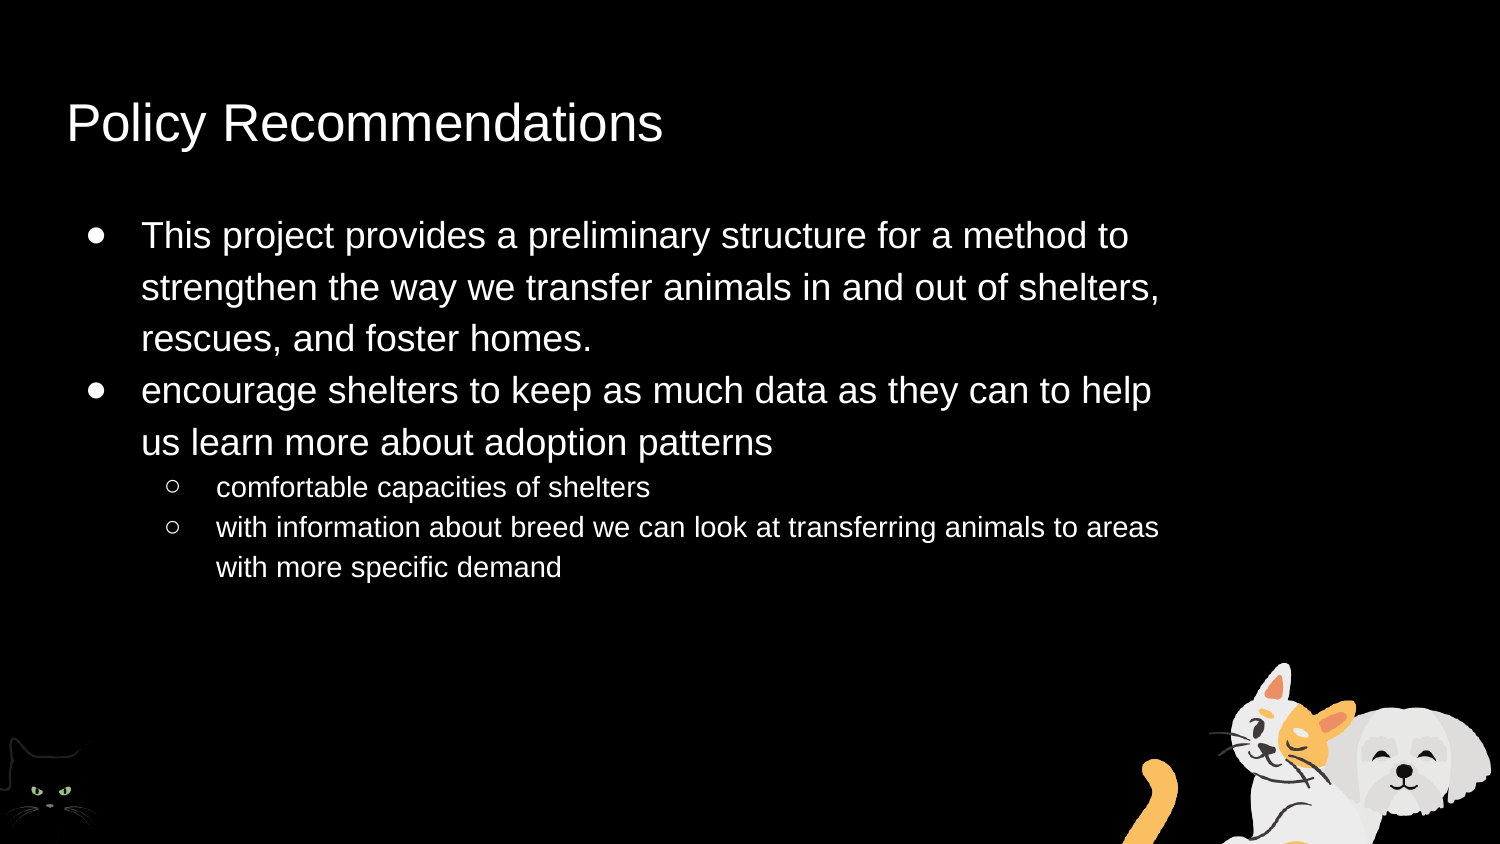

# Policy Recommendations
This project provides a preliminary structure for a method to strengthen the way we transfer animals in and out of shelters, rescues, and foster homes.
encourage shelters to keep as much data as they can to help us learn more about adoption patterns
comfortable capacities of shelters
with information about breed we can look at transferring animals to areas with more specific demand